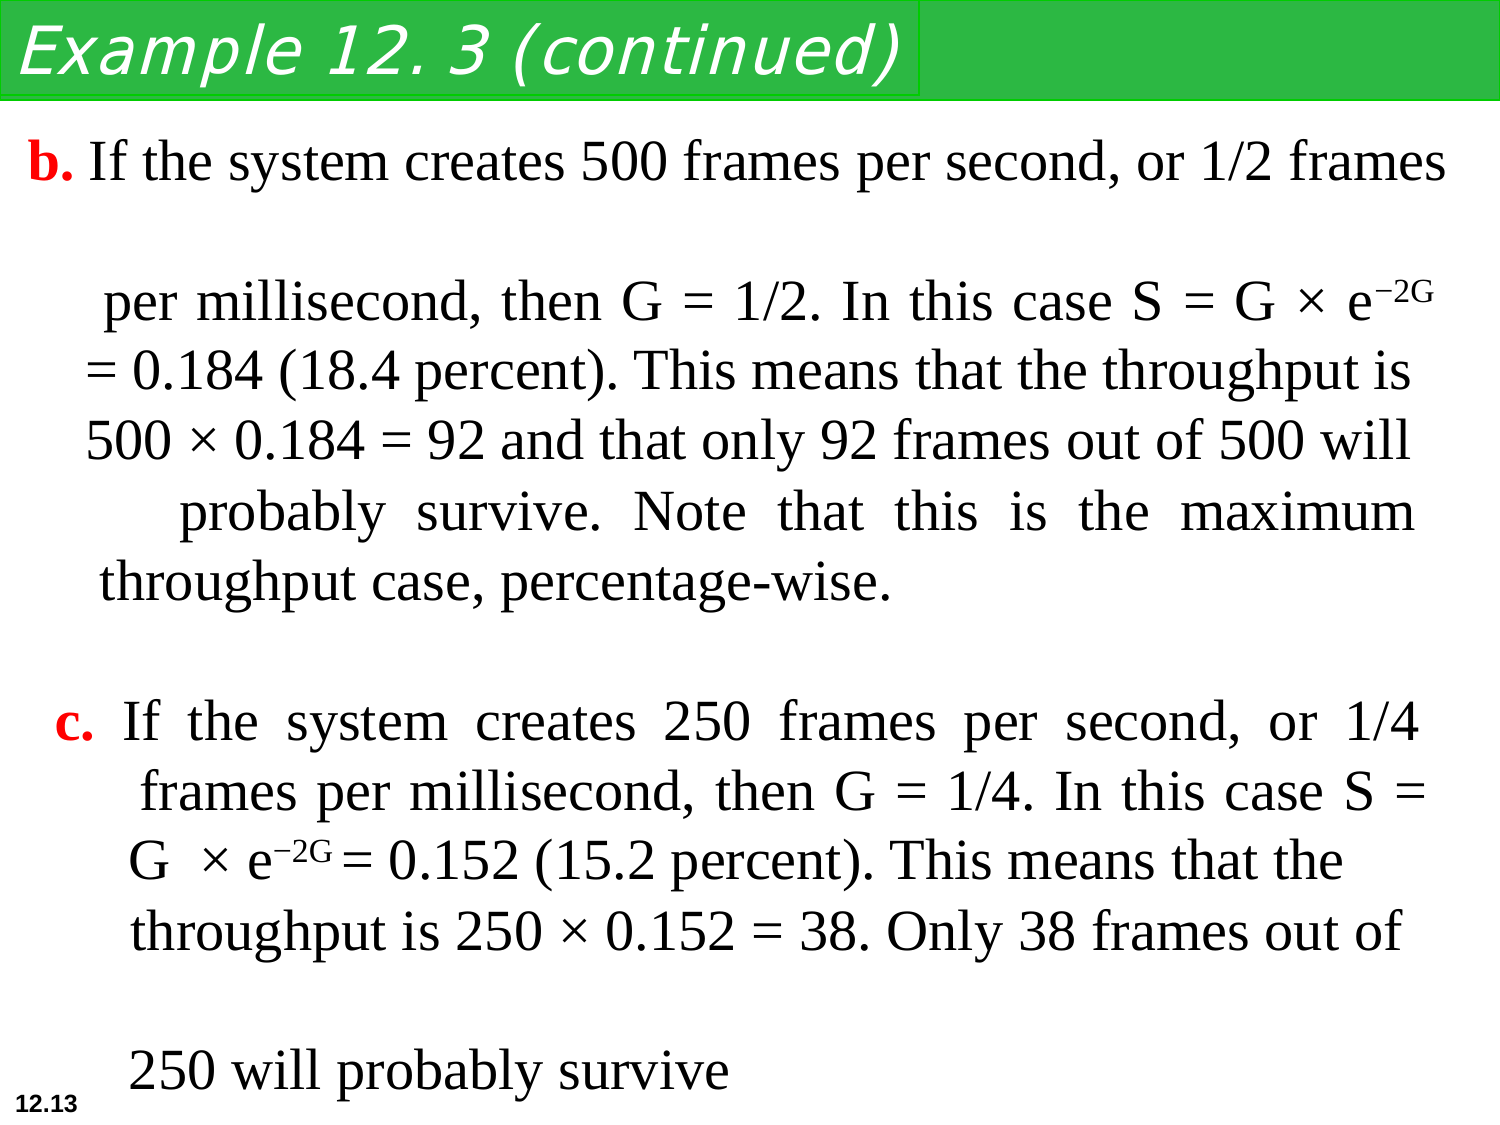

Example 12. 3 (continued)
b. If the system creates 500 frames per second, or 1/2 frames
    per millisecond, then G = 1/2. In this case S = G × e−2G
    = 0.184 (18.4 percent). This means that the throughput is
    500 × 0.184 = 92 and that only 92 frames out of 500 will
     probably survive. Note that this is the maximum
     throughput case, percentage-wise.

 c. If the system creates 250 frames per second, or 1/4
      frames per millisecond, then G = 1/4. In this case S =
       G  × e−2G = 0.152 (15.2 percent). This means that the
       throughput is 250 × 0.152 = 38. Only 38 frames out of
       250 will probably survive
12.13